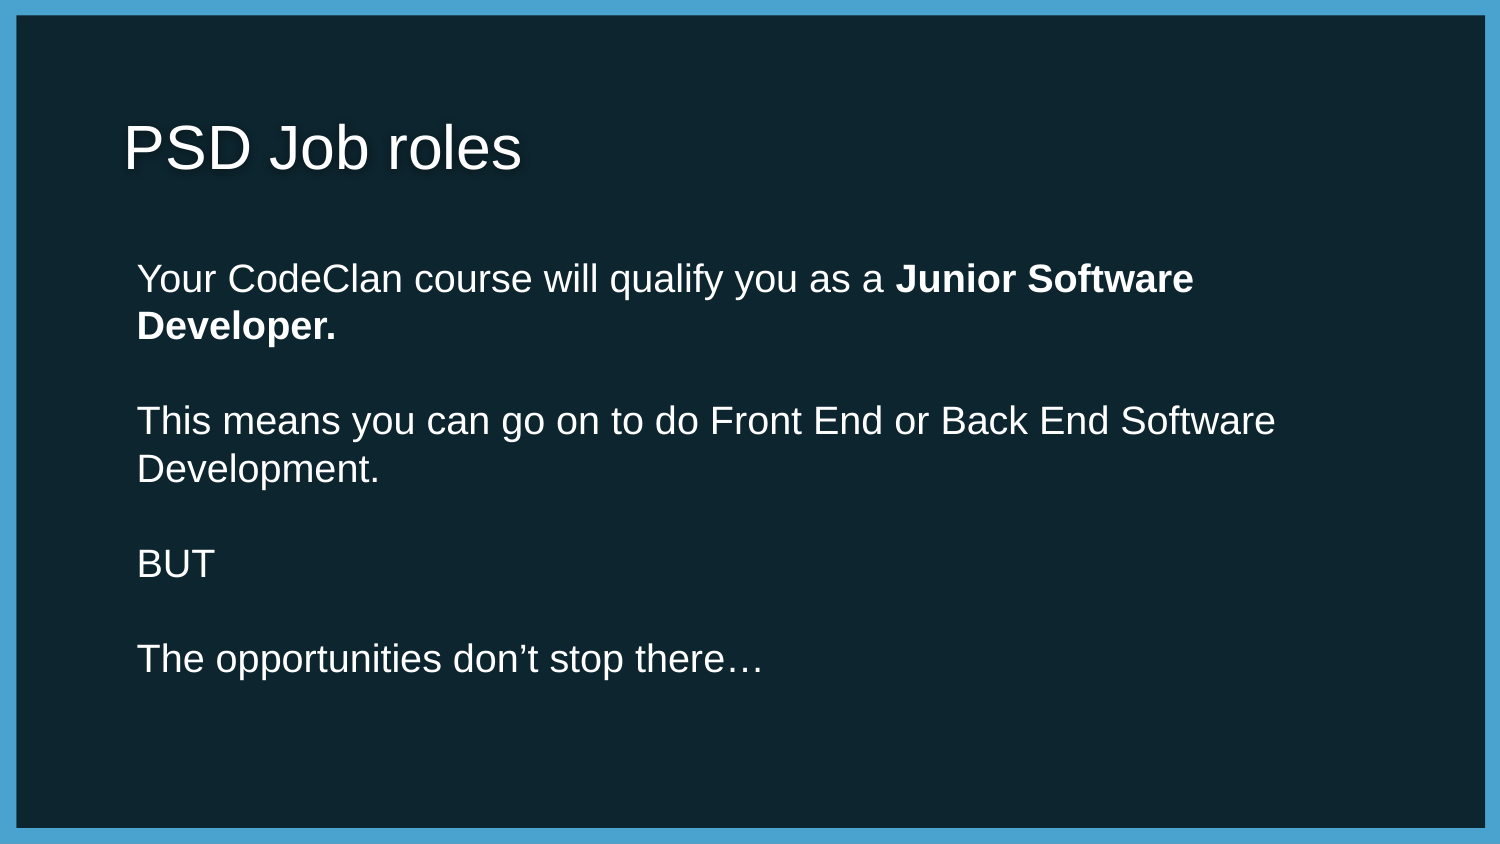

PSD Job roles
Your CodeClan course will qualify you as a Junior Software Developer.

This means you can go on to do Front End or Back End Software Development.
BUT

The opportunities don’t stop there…